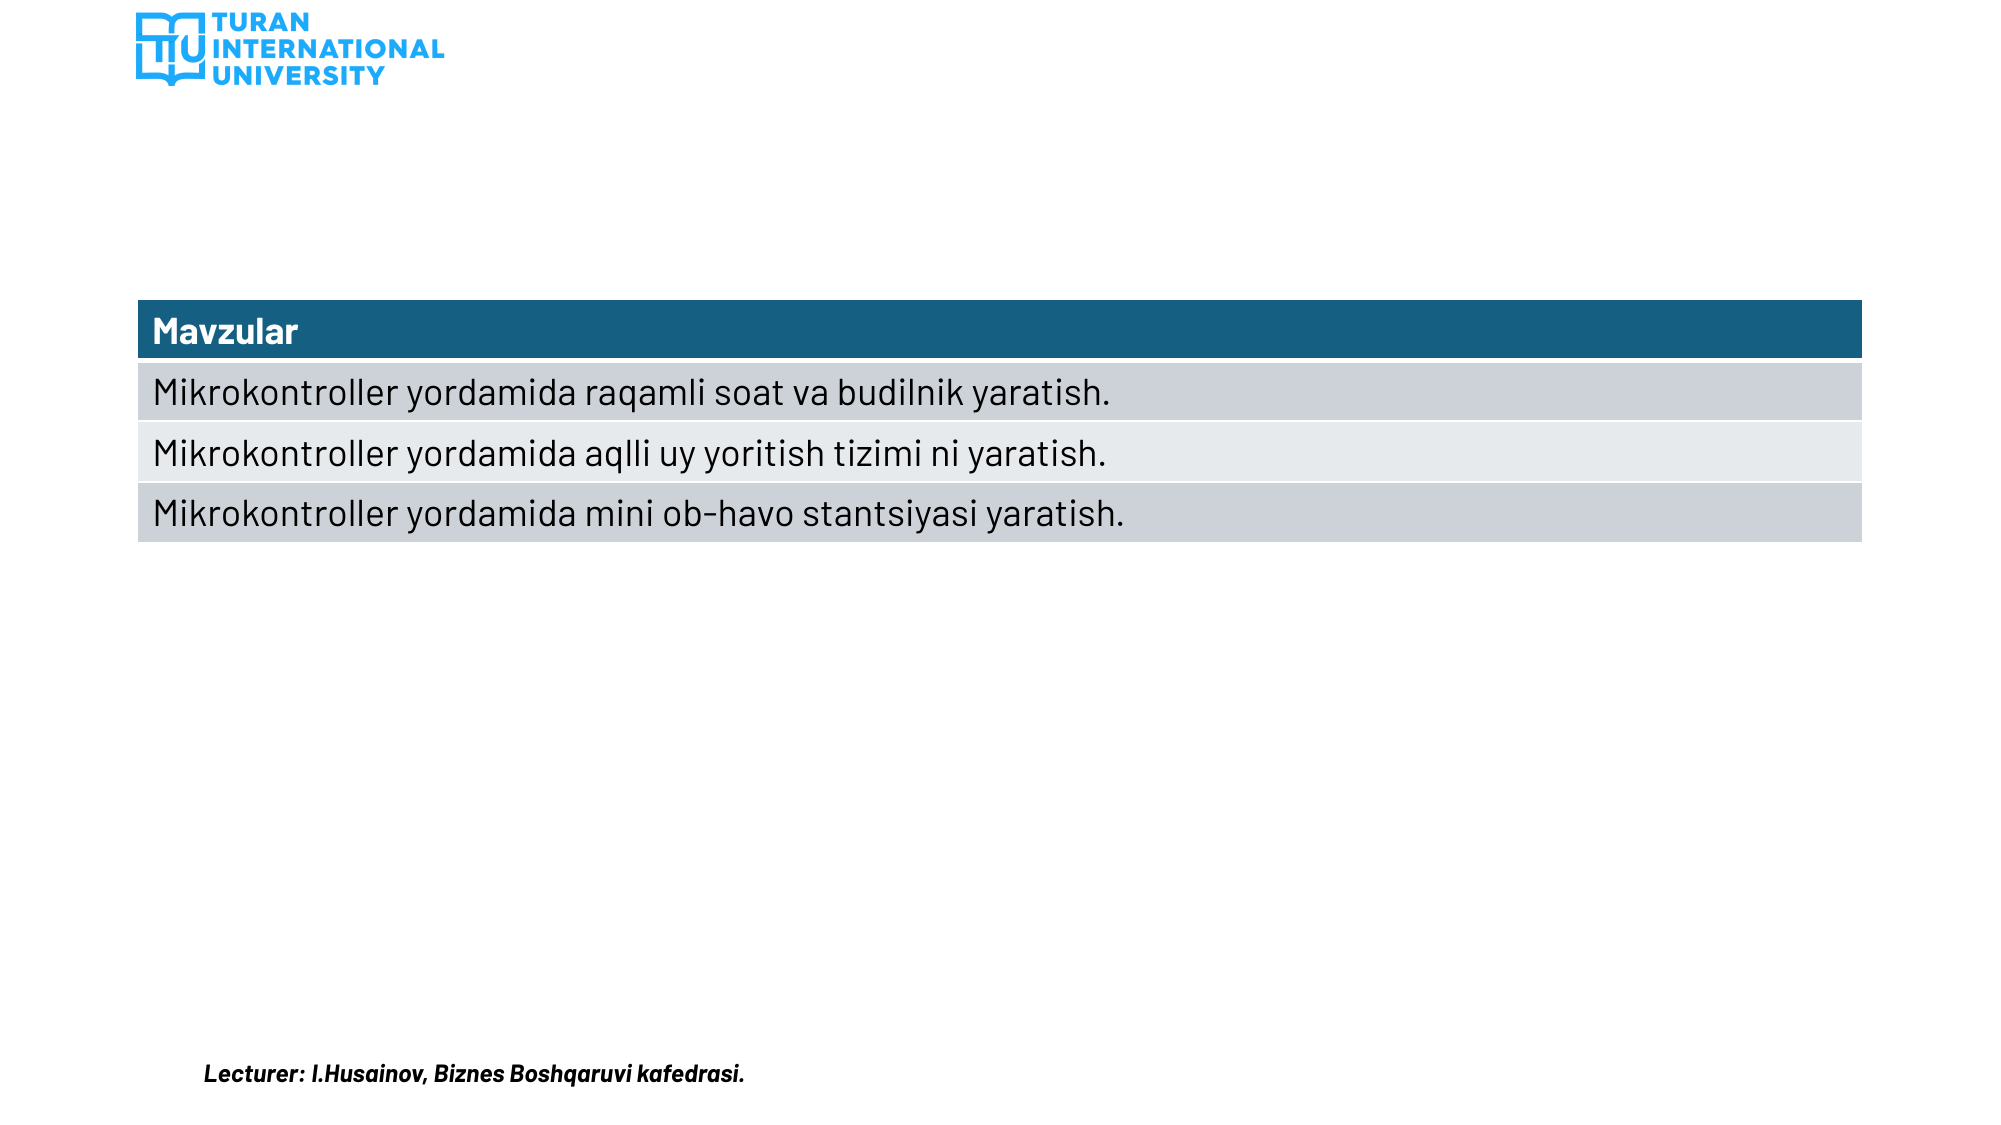

#
| Mavzular |
| --- |
| Mikrokontroller yordamida raqamli soat va budilnik yaratish. |
| Mikrokontroller yordamida aqlli uy yoritish tizimi ni yaratish. |
| Mikrokontroller yordamida mini ob-havo stantsiyasi yaratish. |
Lecturer: I.Husainov, Biznes Boshqaruvi kafedrasi.